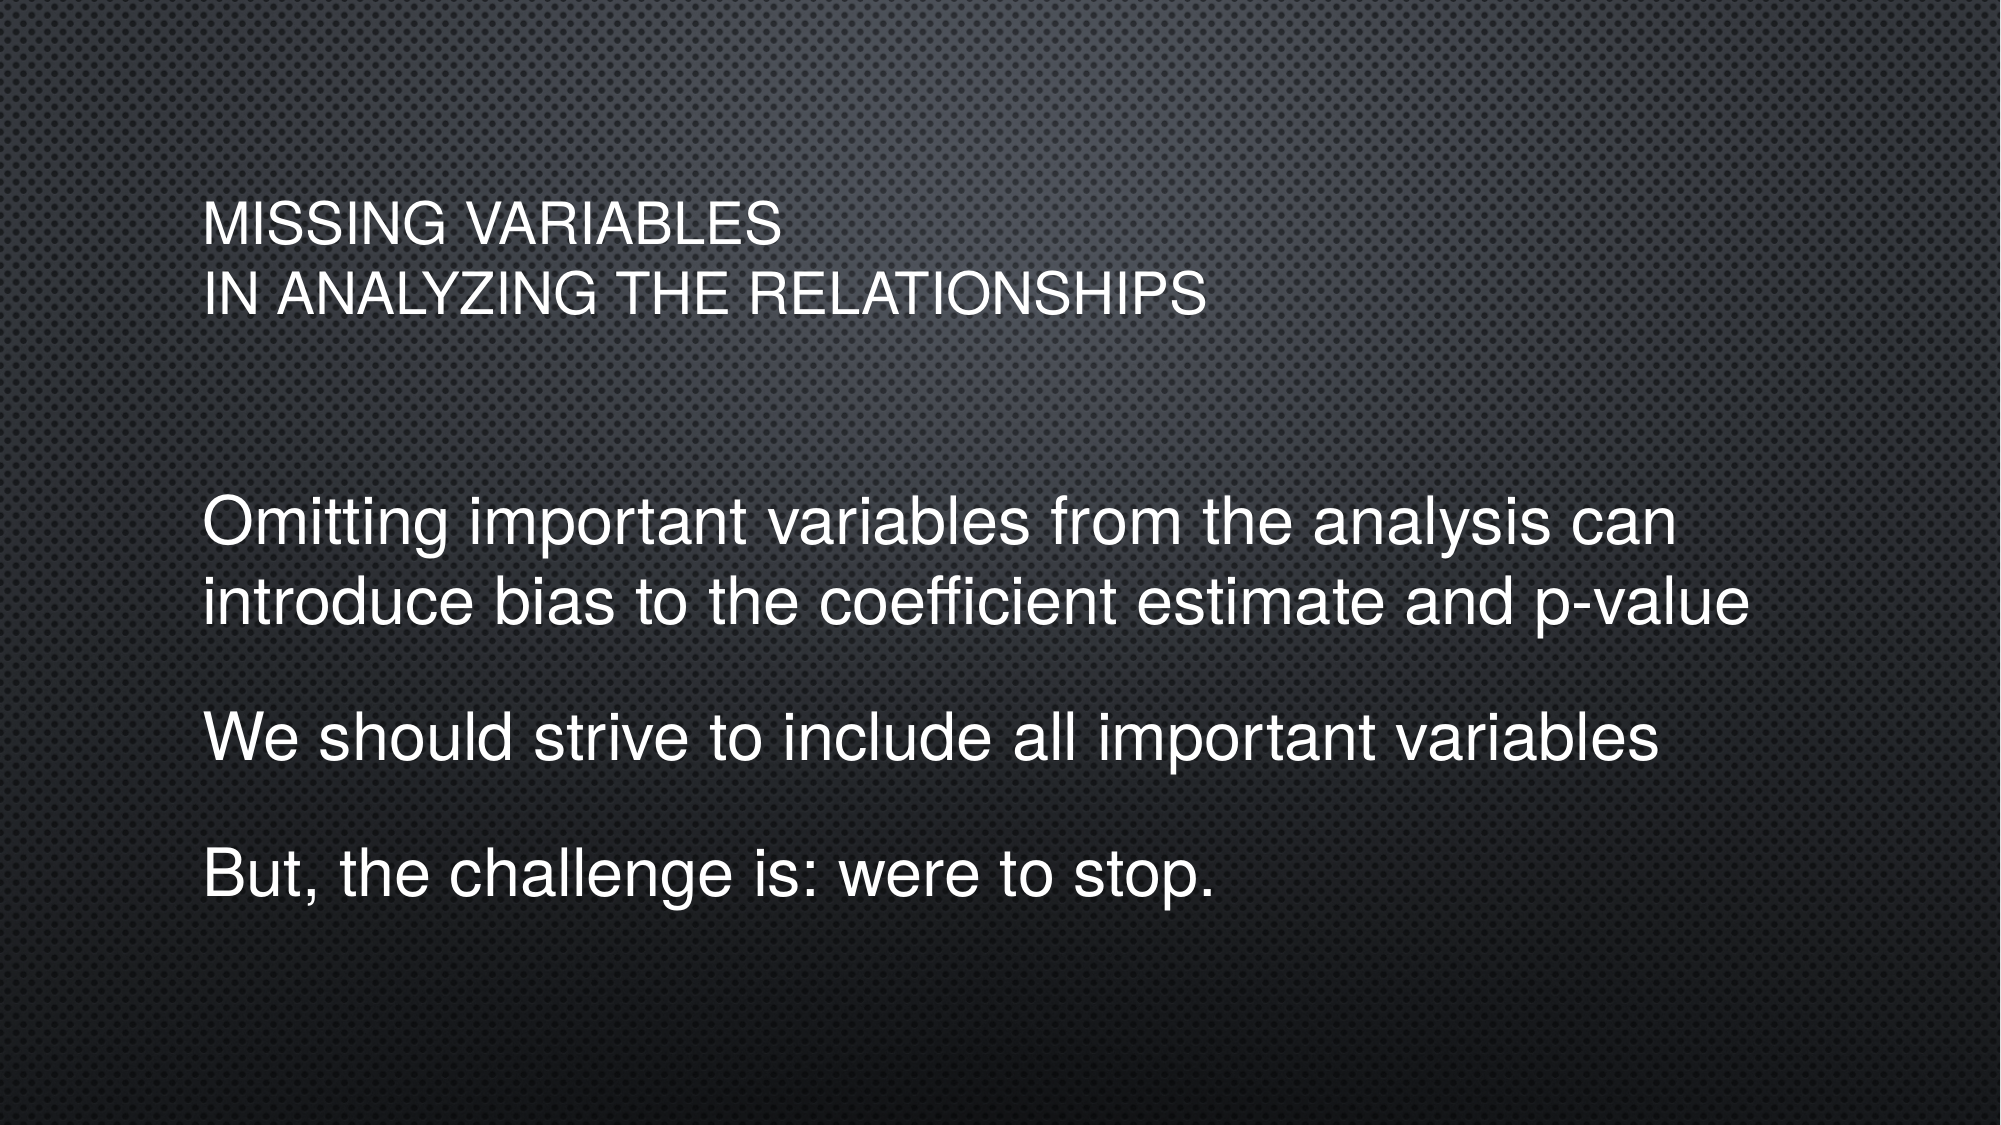

# Missing Variables In Analyzing the Relationships
Omitting important variables from the analysis can introduce bias to the coefficient estimate and p-value
We should strive to include all important variables
But, the challenge is: were to stop.